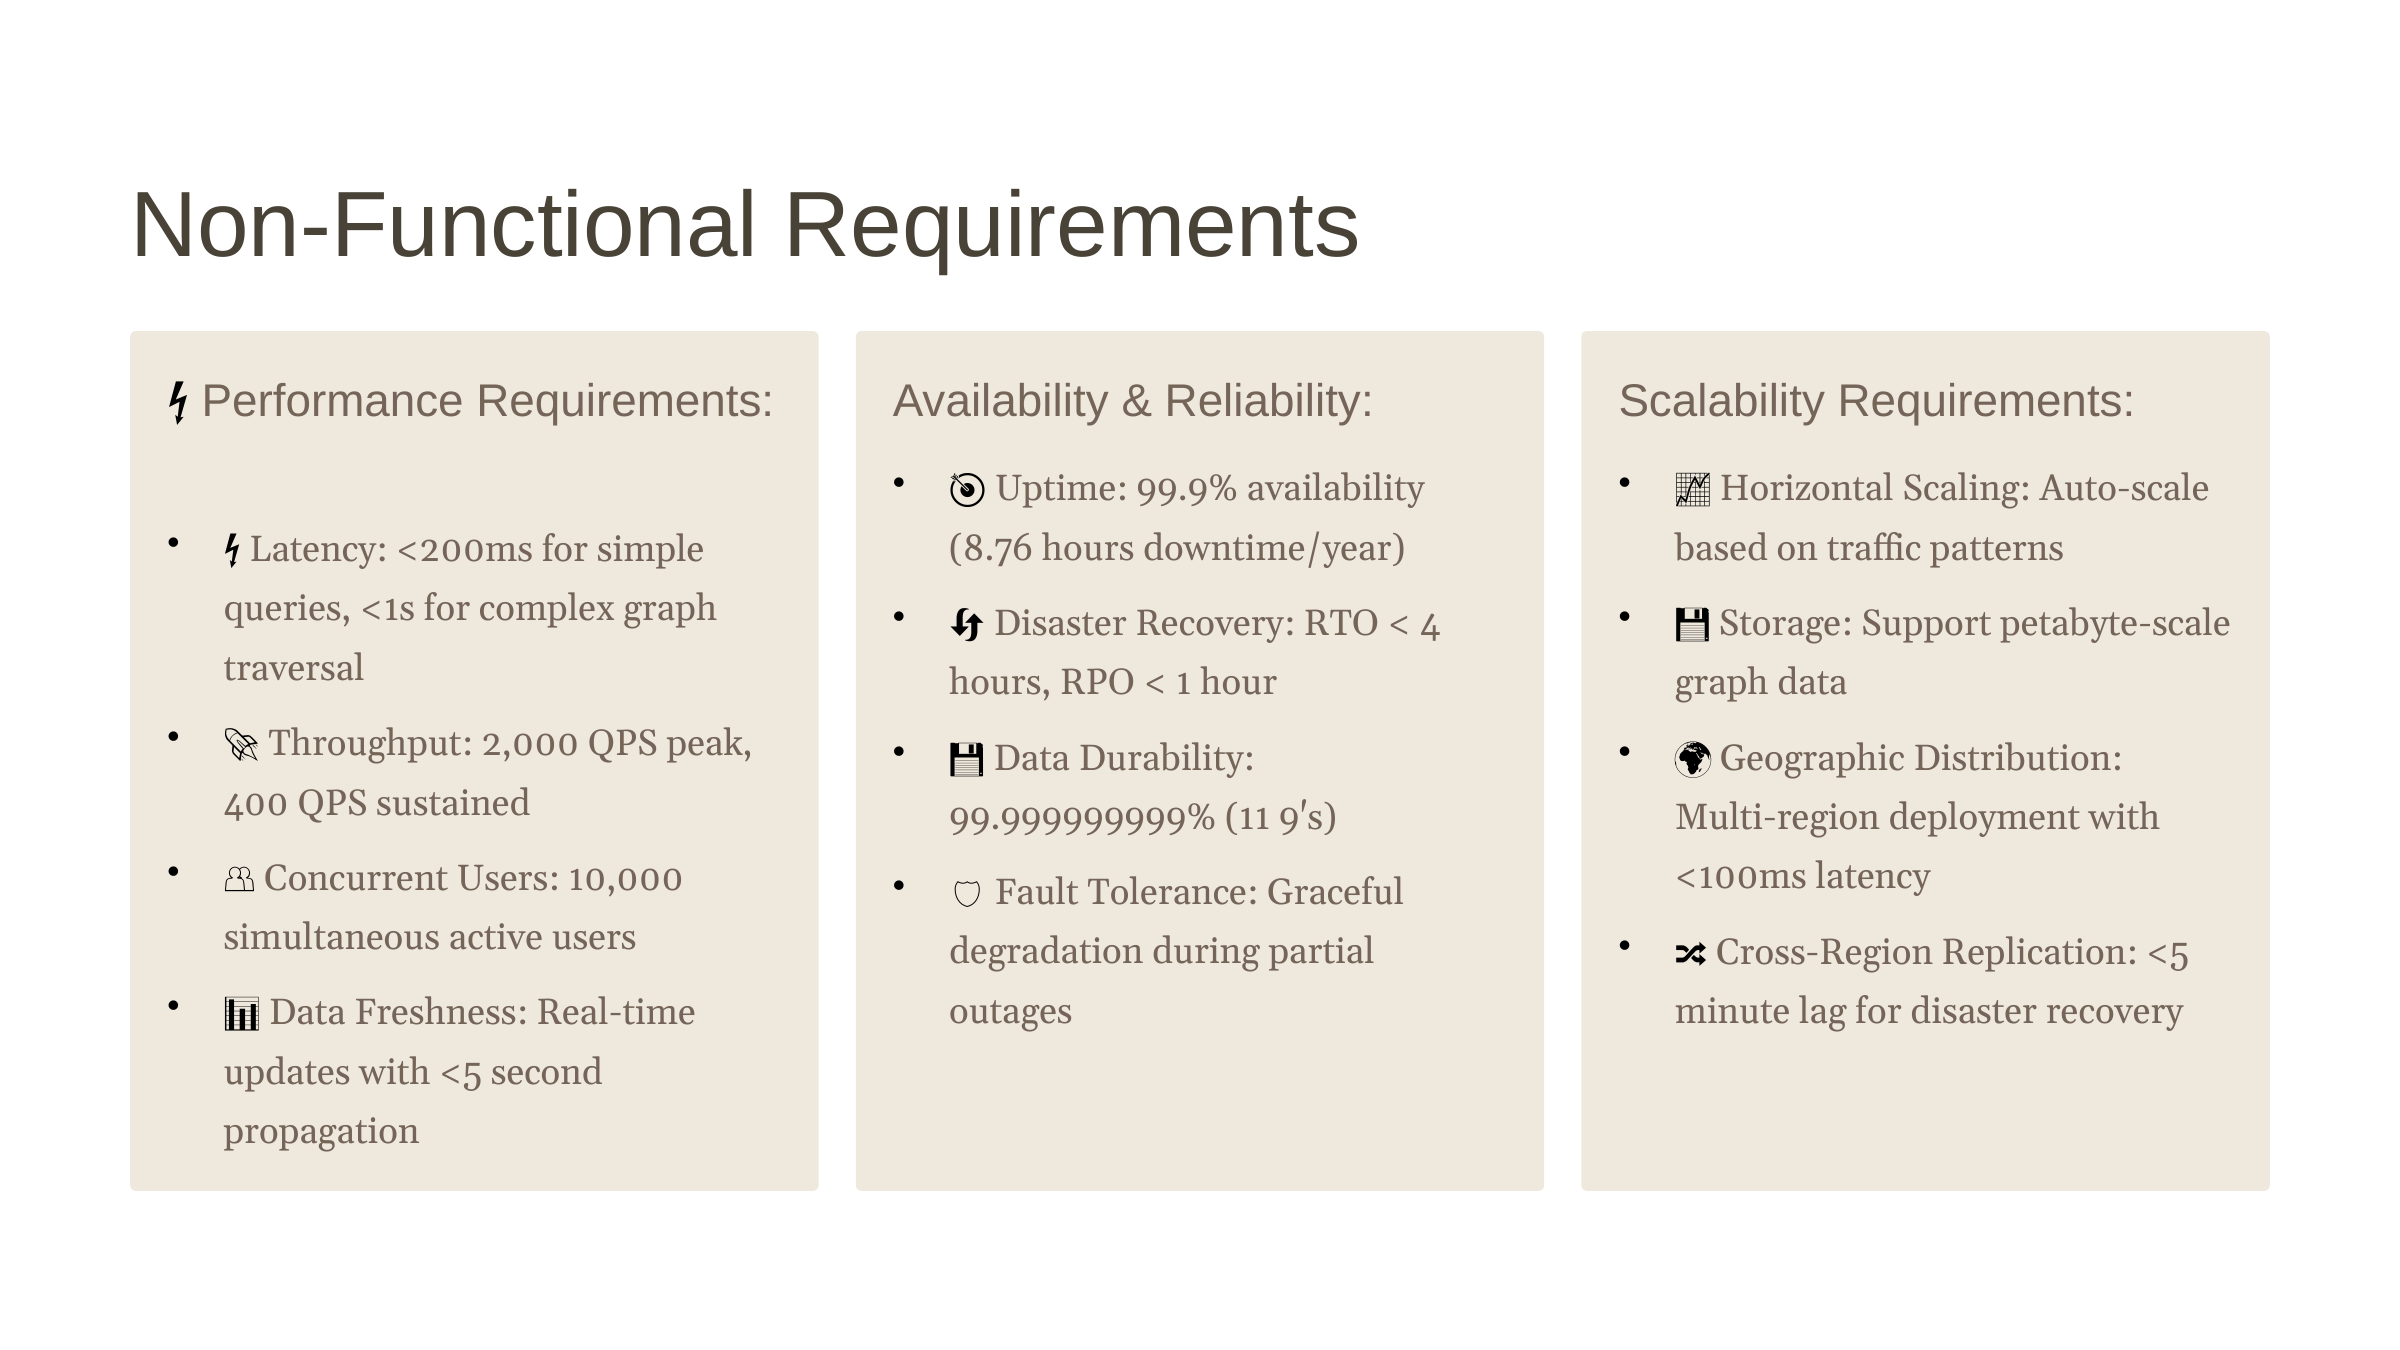

Non-Functional Requirements

⚡ Performance Requirements:
Availability & Reliability:
Scalability Requirements:
🎯 Uptime: 99.9% availability (8.76 hours downtime/year)
📈 Horizontal Scaling: Auto-scale based on traffic patterns
⚡ Latency: <200ms for simple queries, <1s for complex graph traversal
🔄 Disaster Recovery: RTO < 4 hours, RPO < 1 hour
💾 Storage: Support petabyte-scale graph data
🚀 Throughput: 2,000 QPS peak, 400 QPS sustained
💾 Data Durability: 99.999999999% (11 9's)
🌍 Geographic Distribution: Multi-region deployment with <100ms latency
👥 Concurrent Users: 10,000 simultaneous active users
🛡️ Fault Tolerance: Graceful degradation during partial outages
🔀 Cross-Region Replication: <5 minute lag for disaster recovery
📊 Data Freshness: Real-time updates with <5 second propagation